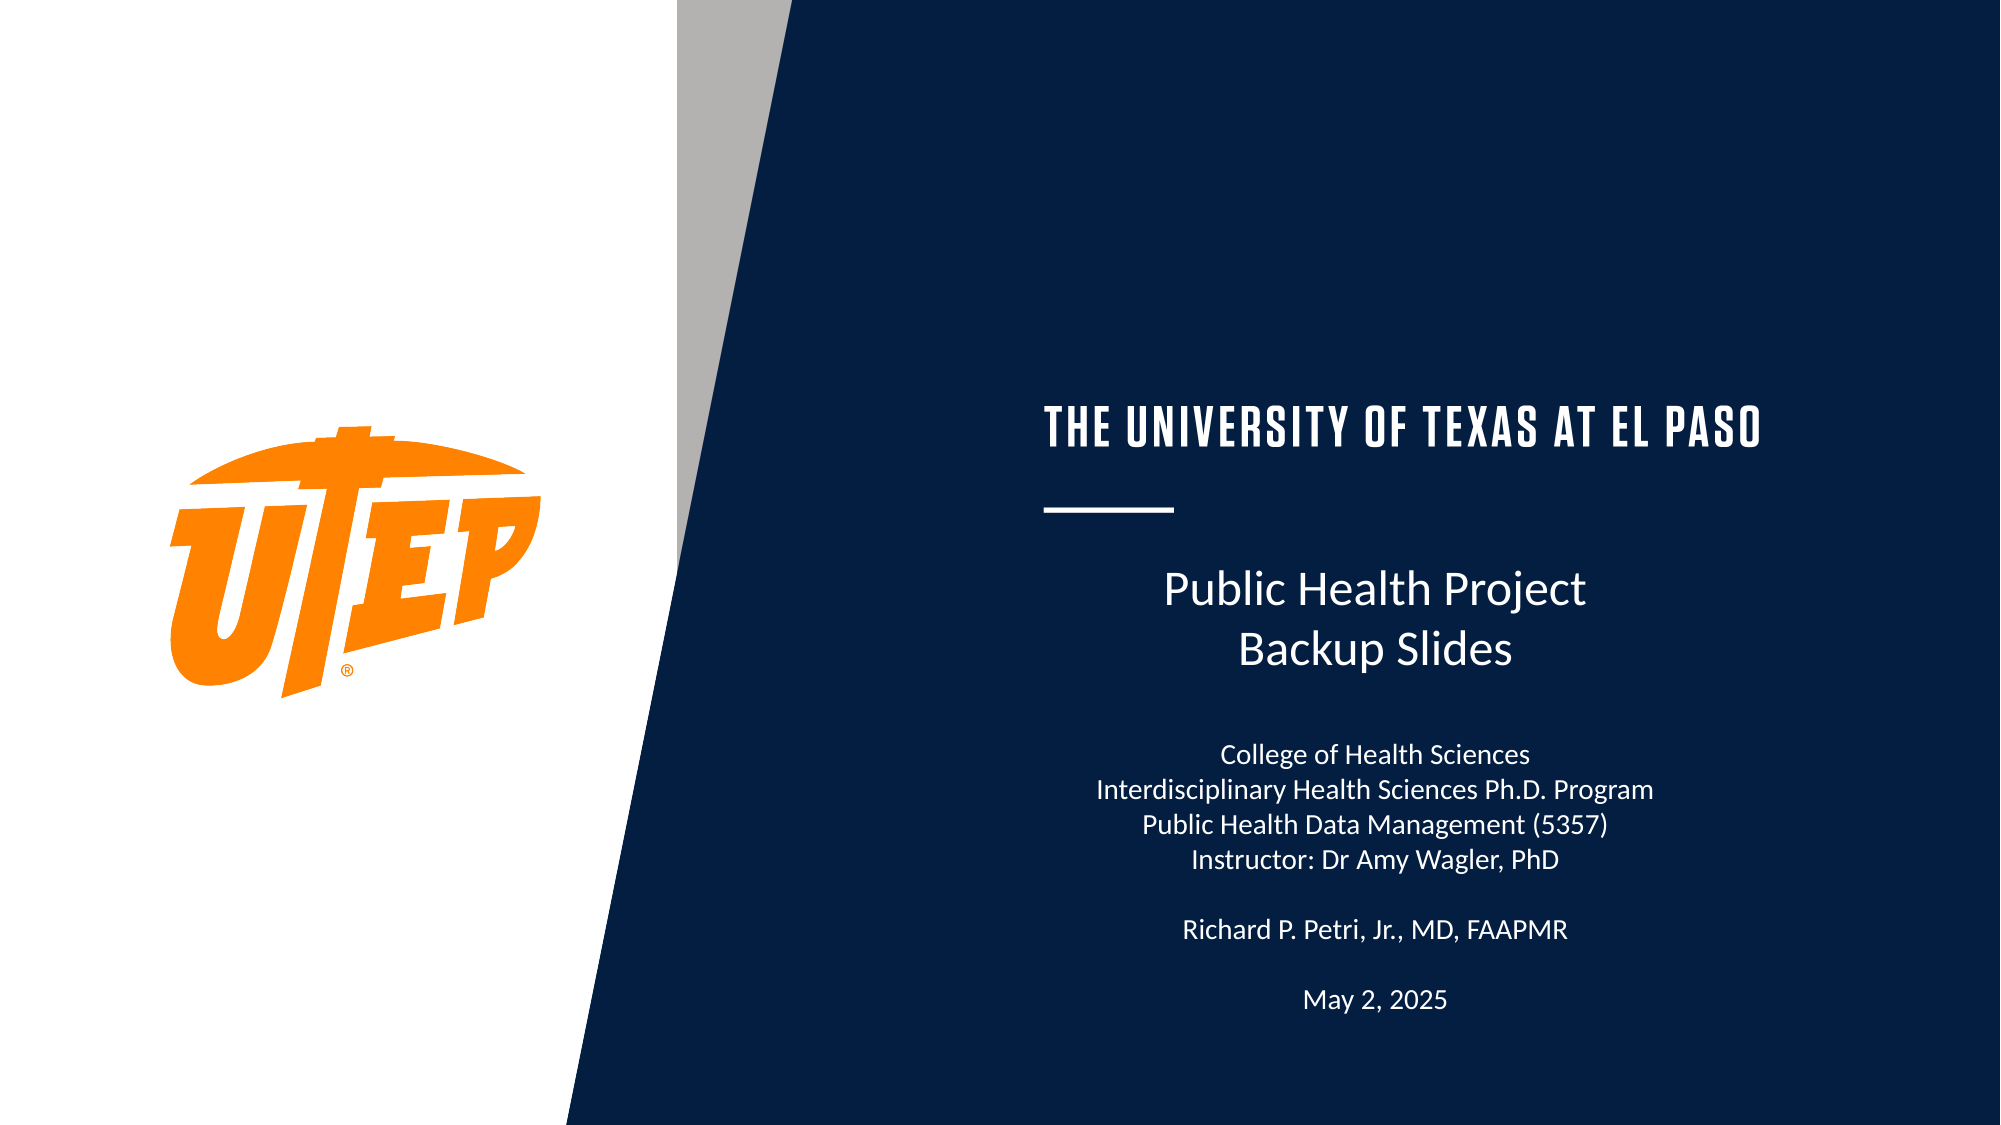

Public Health Project
Backup Slides

College of Health Sciences
Interdisciplinary Health Sciences Ph.D. Program
Public Health Data Management (5357)
Instructor: Dr Amy Wagler, PhD

Richard P. Petri, Jr., MD, FAAPMR

May 2, 2025